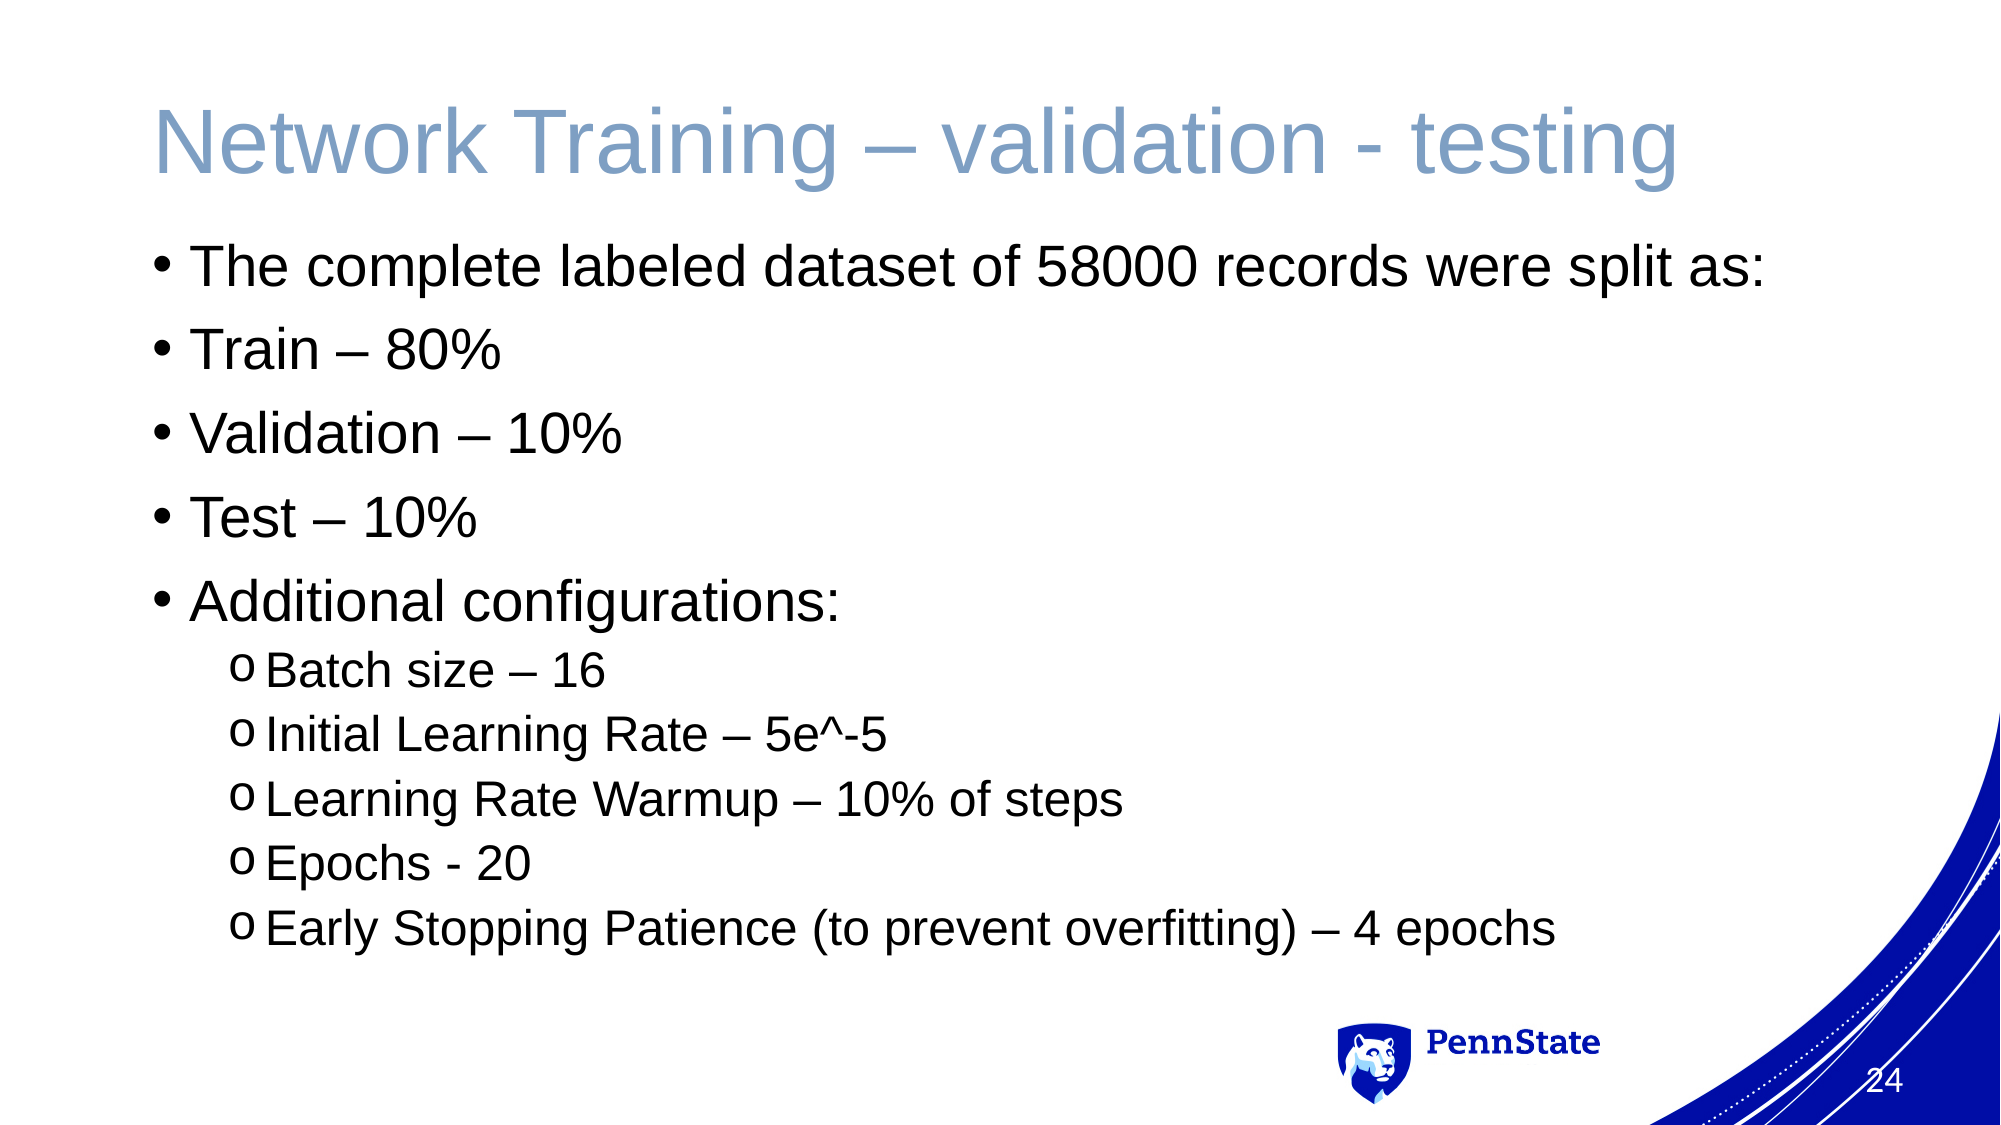

# Network Training – validation - testing
The complete labeled dataset of 58000 records were split as:
Train – 80%
Validation – 10%
Test – 10%
Additional configurations:
Batch size – 16
Initial Learning Rate – 5e^-5
Learning Rate Warmup – 10% of steps
Epochs - 20
Early Stopping Patience (to prevent overfitting) – 4 epochs